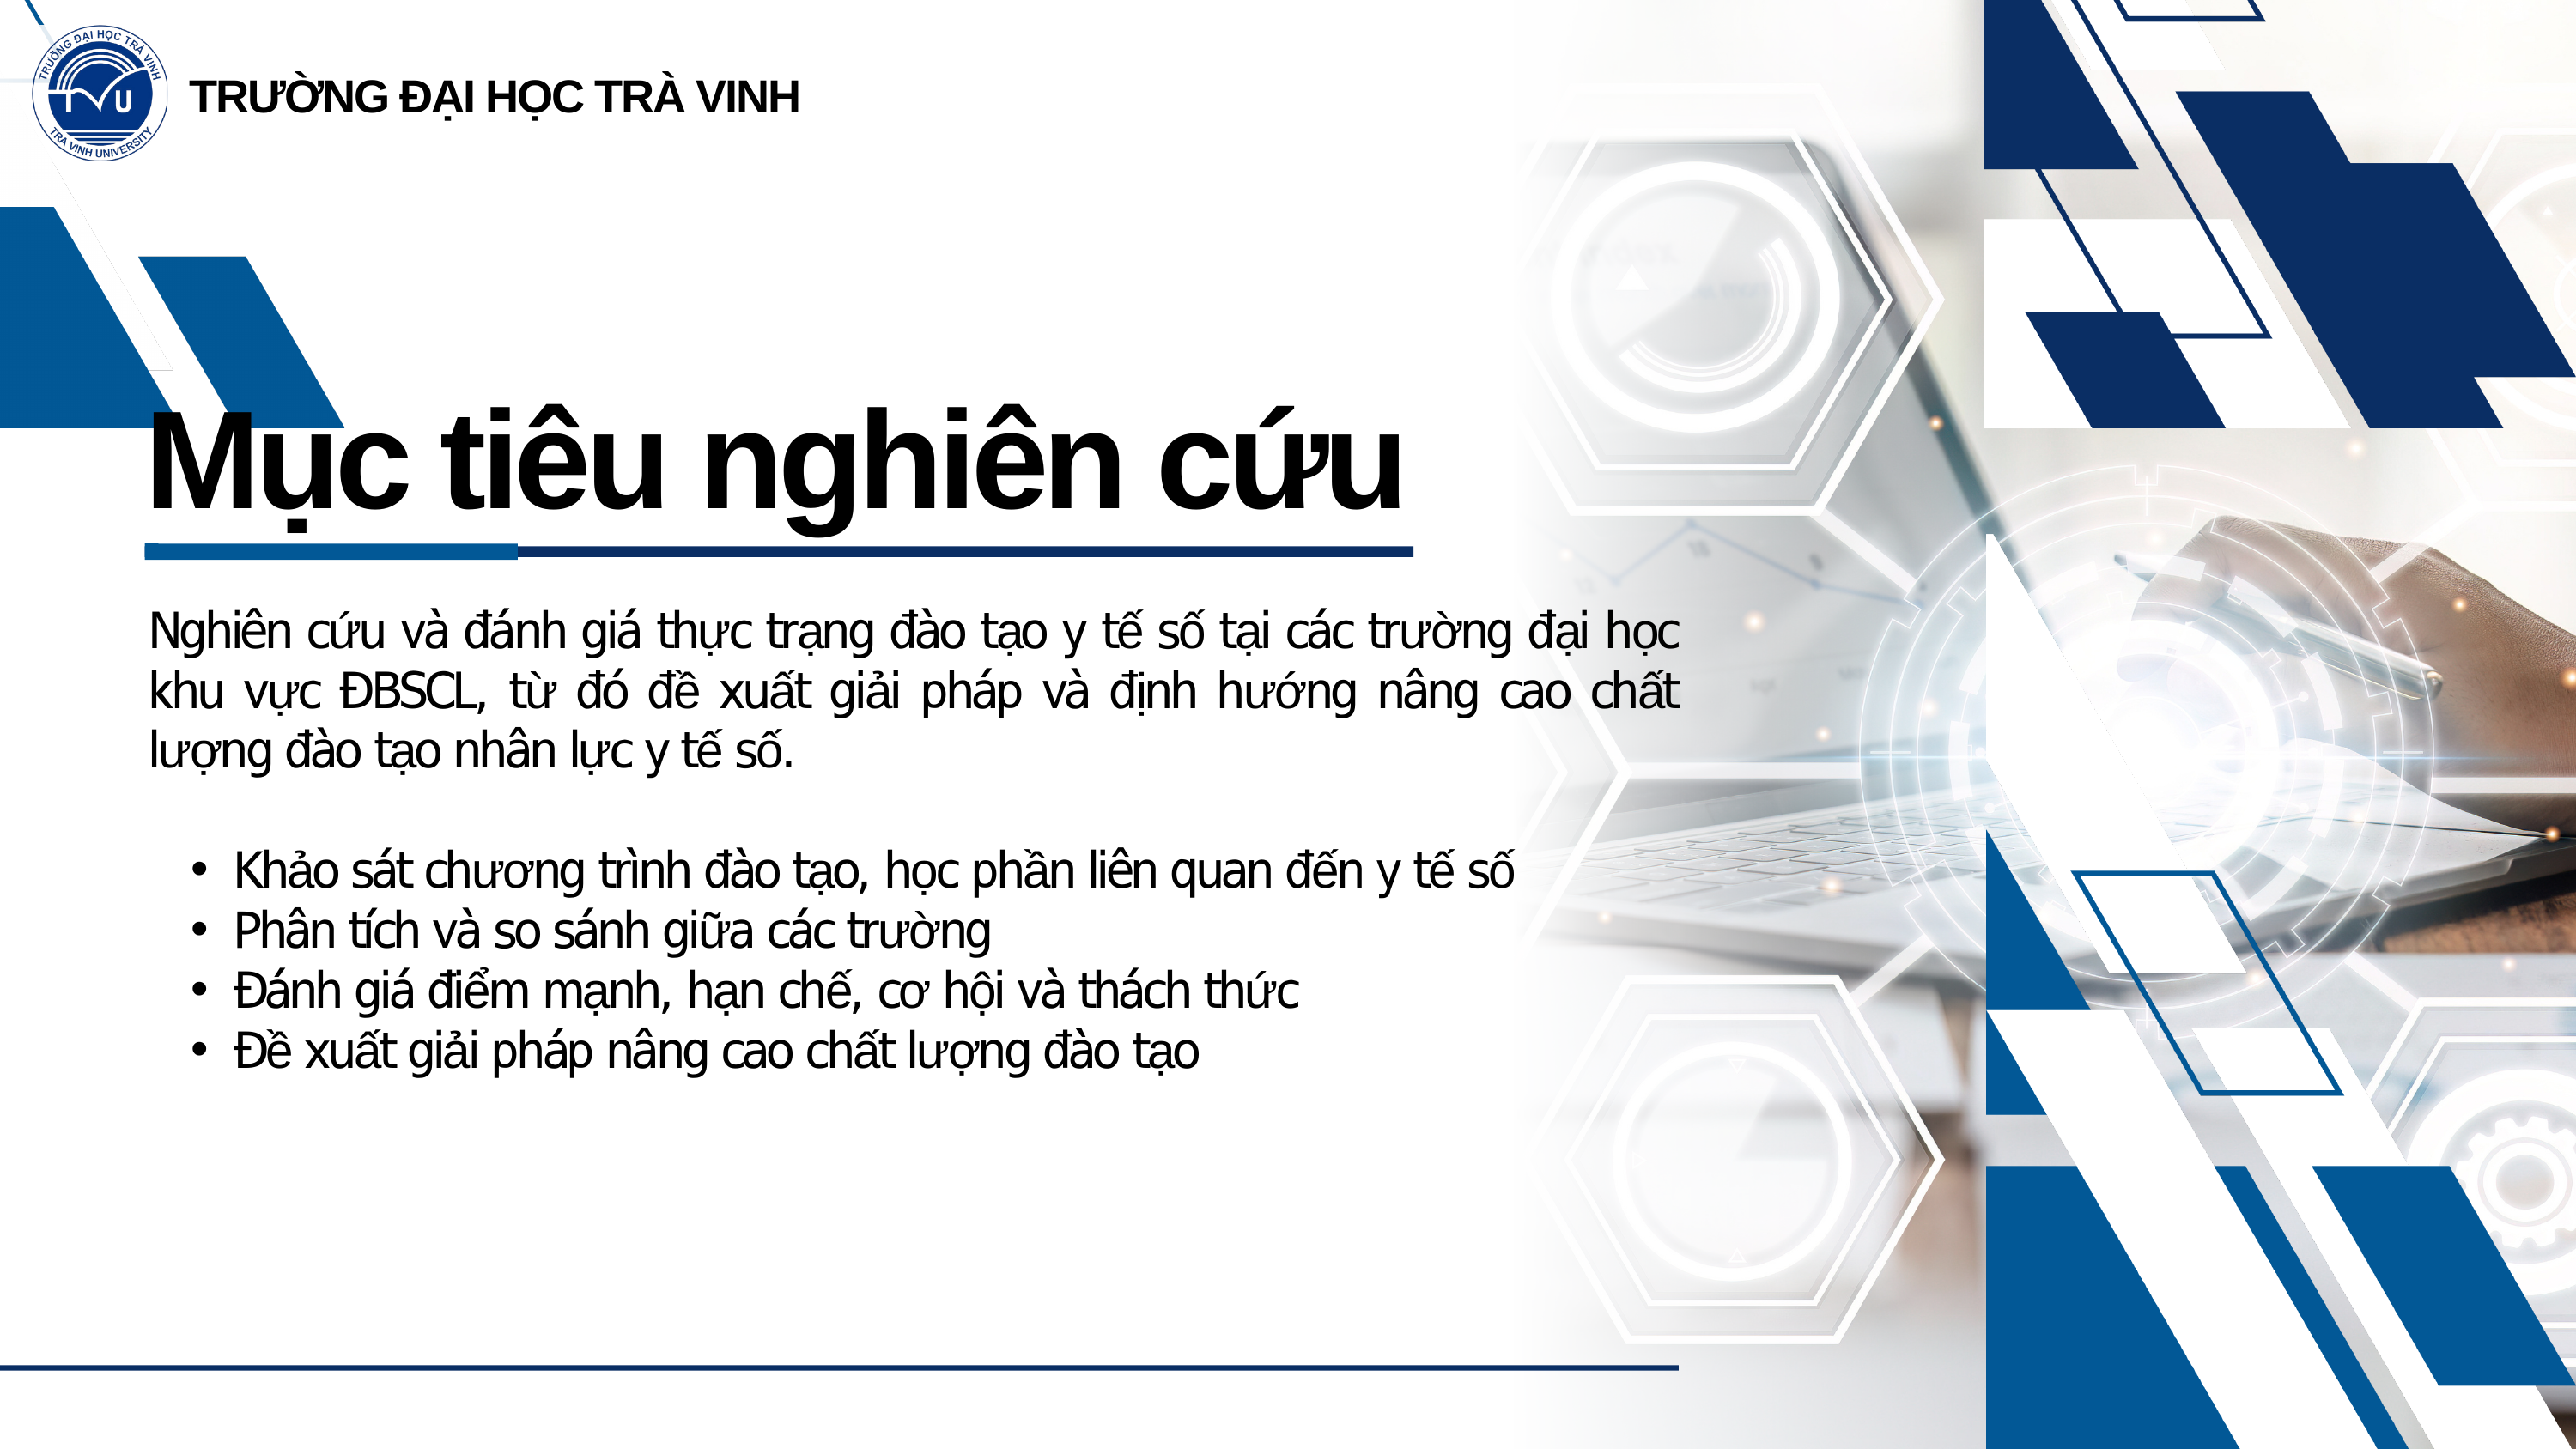

TRƯỜNG ĐẠI HỌC TRÀ VINH
Mục tiêu nghiên cứu

Nghiên cứu và đánh giá thực trạng đào tạo y tế số tại các trường đại học khu vực ĐBSCL, từ đó đề xuất giải pháp và định hướng nâng cao chất lượng đào tạo nhân lực y tế số.

Khảo sát chương trình đào tạo, học phần liên quan đến y tế số
Phân tích và so sánh giữa các trường
Đánh giá điểm mạnh, hạn chế, cơ hội và thách thức
Đề xuất giải pháp nâng cao chất lượng đào tạo